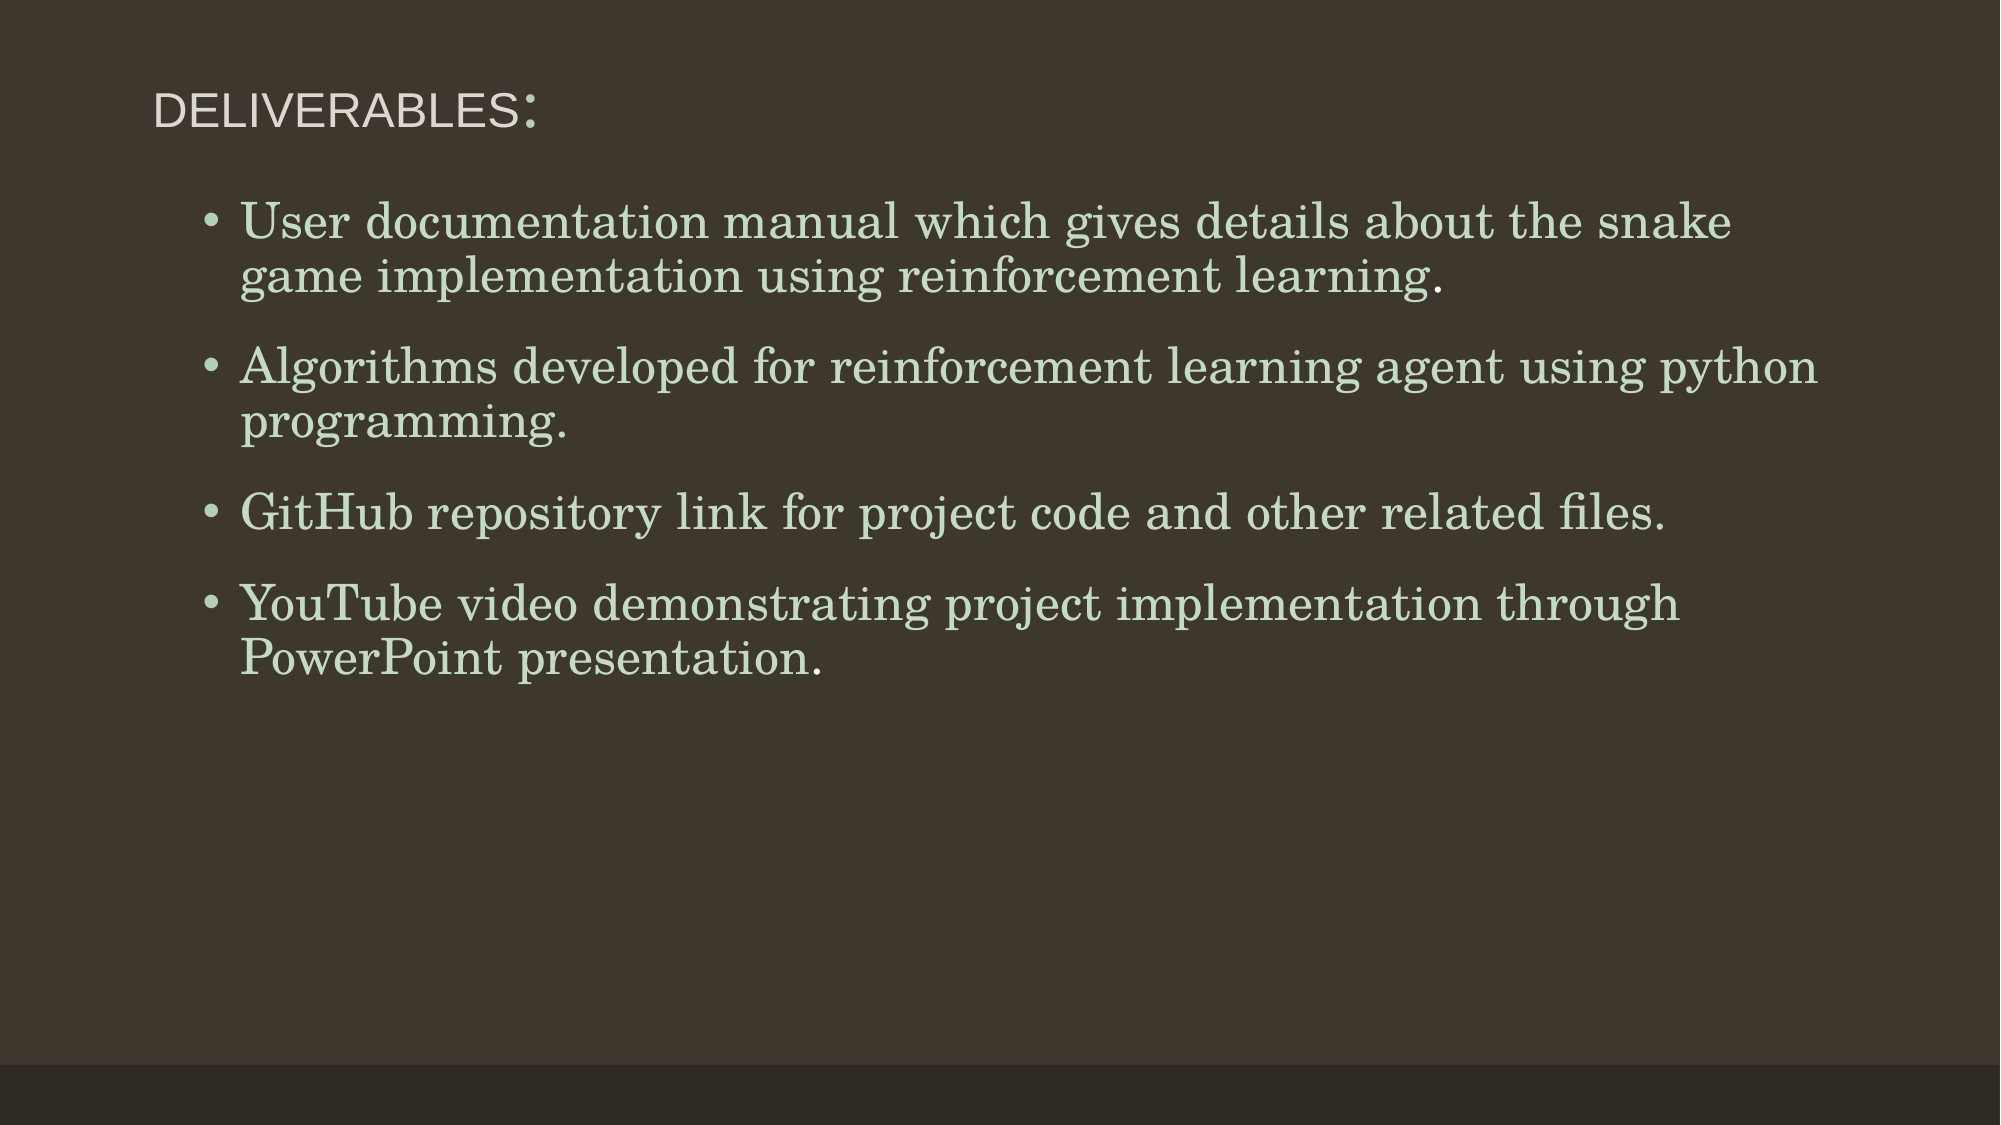

# DELIVERABLES:
User documentation manual which gives details about the snake game implementation using reinforcement learning.
Algorithms developed for reinforcement learning agent using python programming.
GitHub repository link for project code and other related files.
YouTube video demonstrating project implementation through PowerPoint presentation.